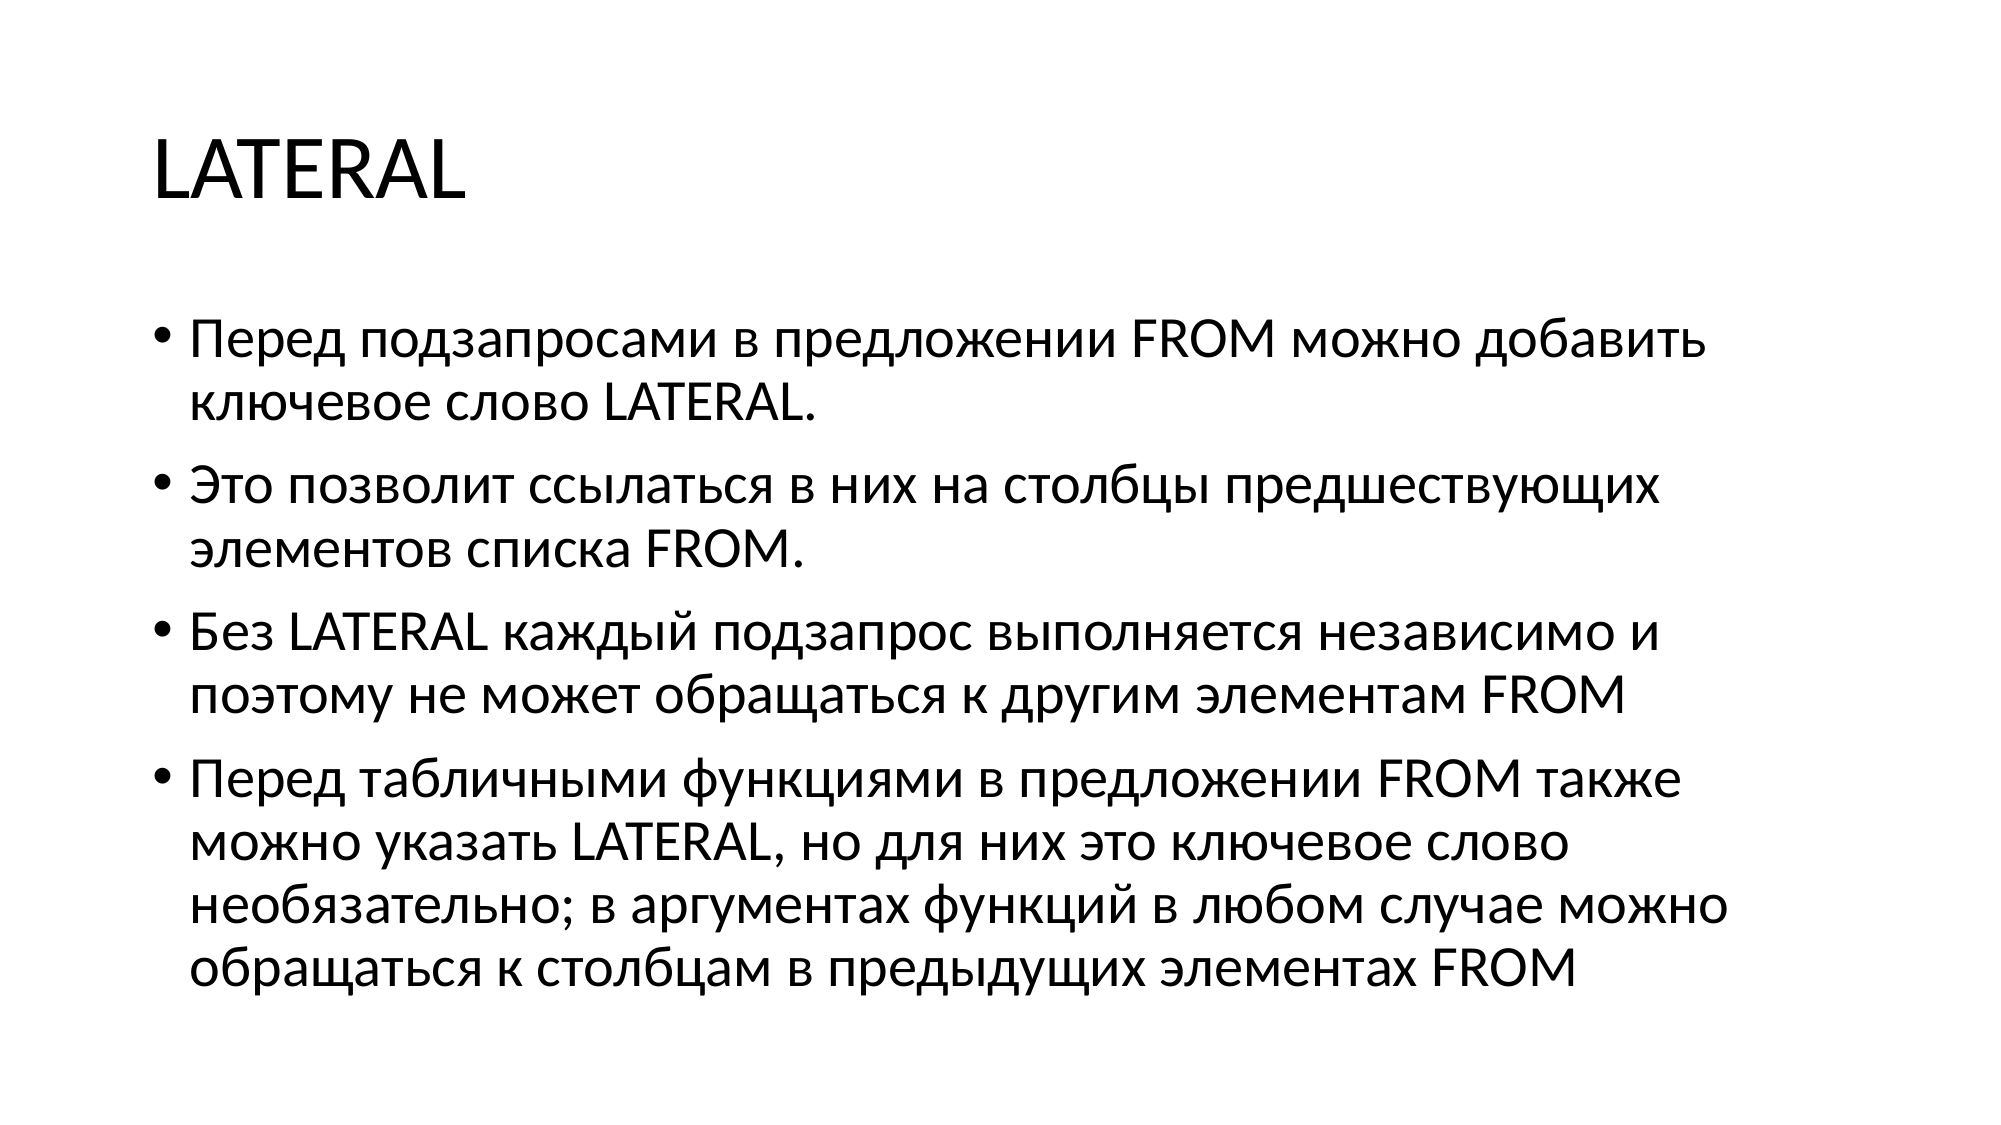

# LATERAL
Перед подзапросами в предложении FROM можно добавить ключевое слово LATERAL.
Это позволит ссылаться в них на столбцы предшествующих элементов списка FROM.
Без LATERAL каждый подзапрос выполняется независимо и поэтому не может обращаться к другим элементам FROM
Перед табличными функциями в предложении FROM также можно указать LATERAL, но для них это ключевое слово необязательно; в аргументах функций в любом случае можно обращаться к столбцам в предыдущих элементах FROM